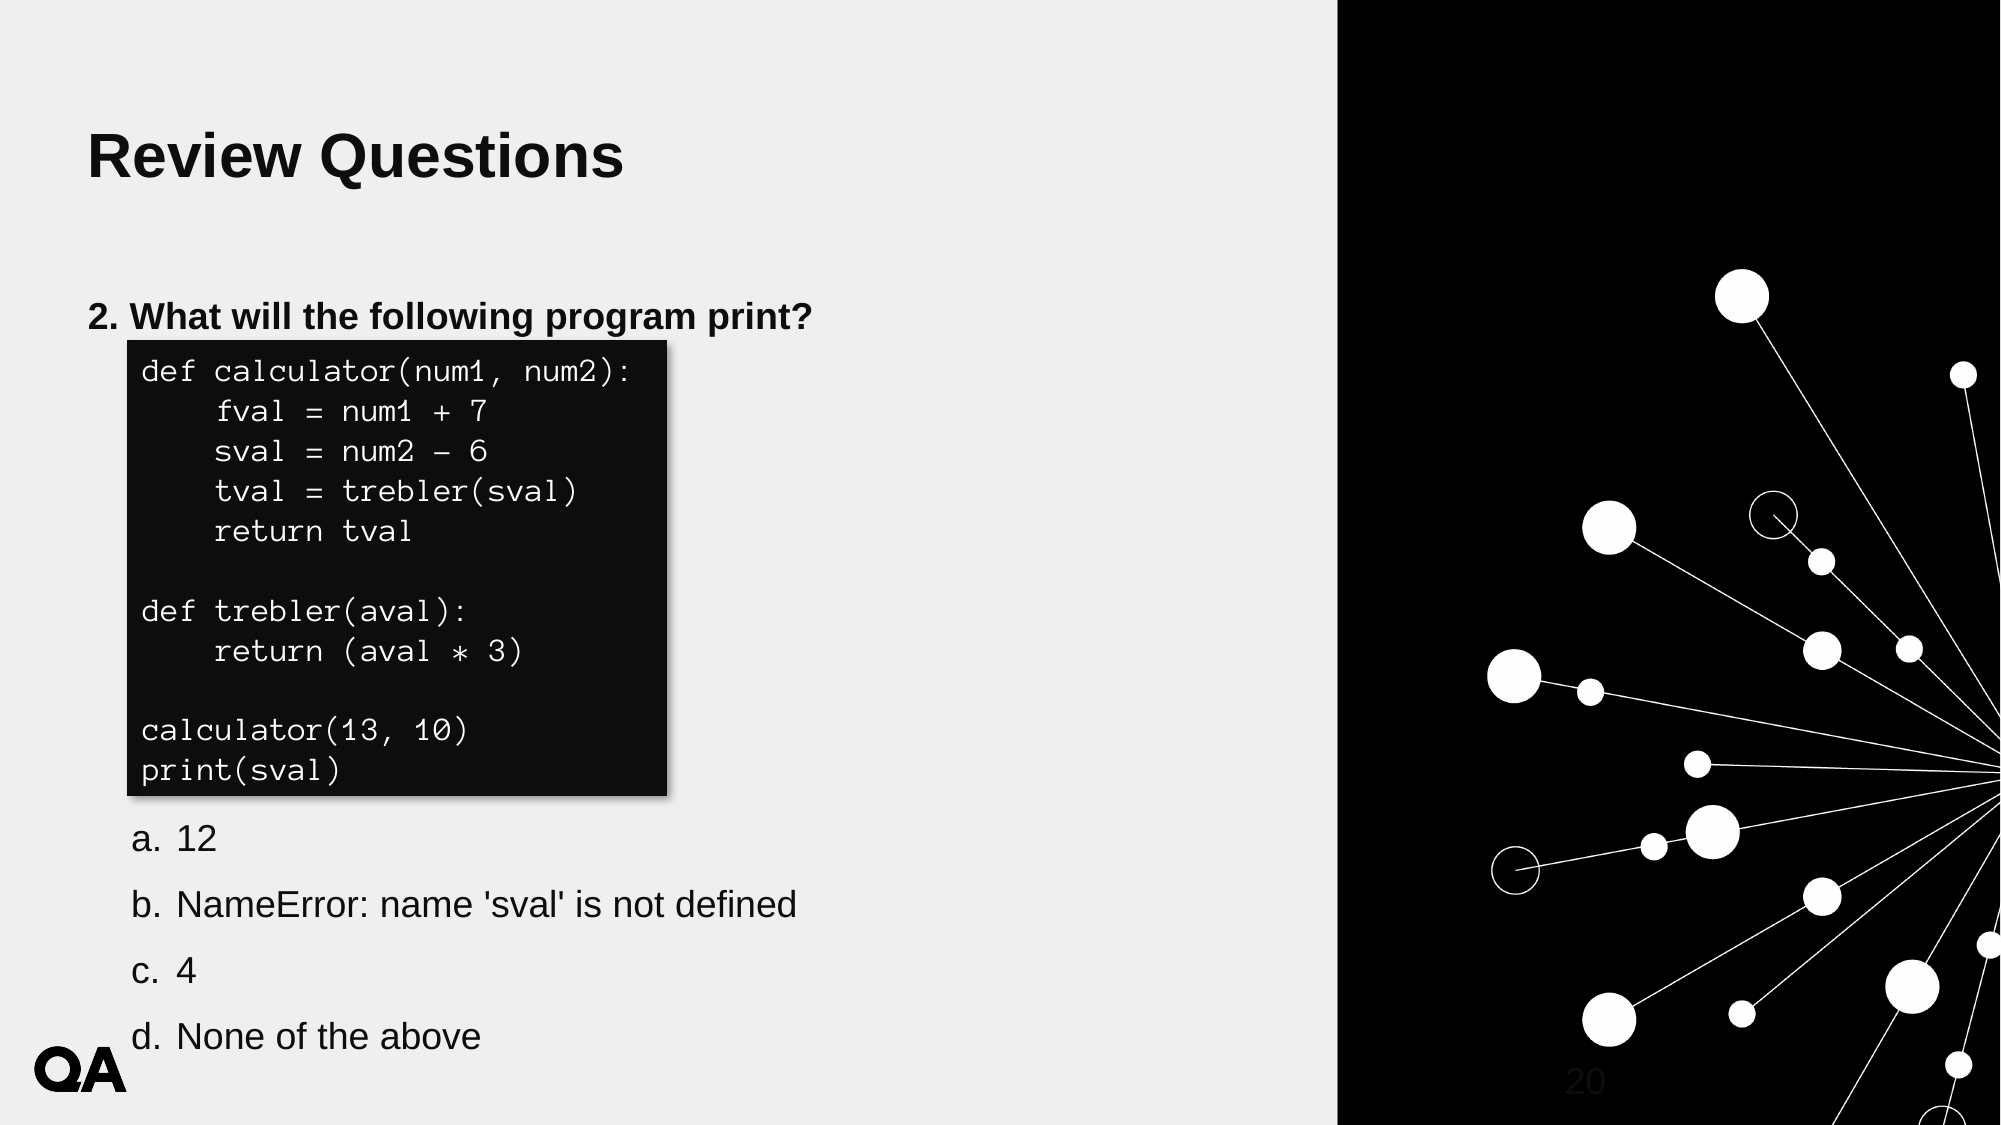

# Review Questions
2. What will the following program print?

12
NameError: name 'sval' is not defined
4
None of the above
def calculator(num1, num2):
    fval = num1 + 7
    sval = num2 - 6
    tval = trebler(sval)
    return tval

def trebler(aval):
    return (aval * 3)

calculator(13, 10)
print(sval)
20